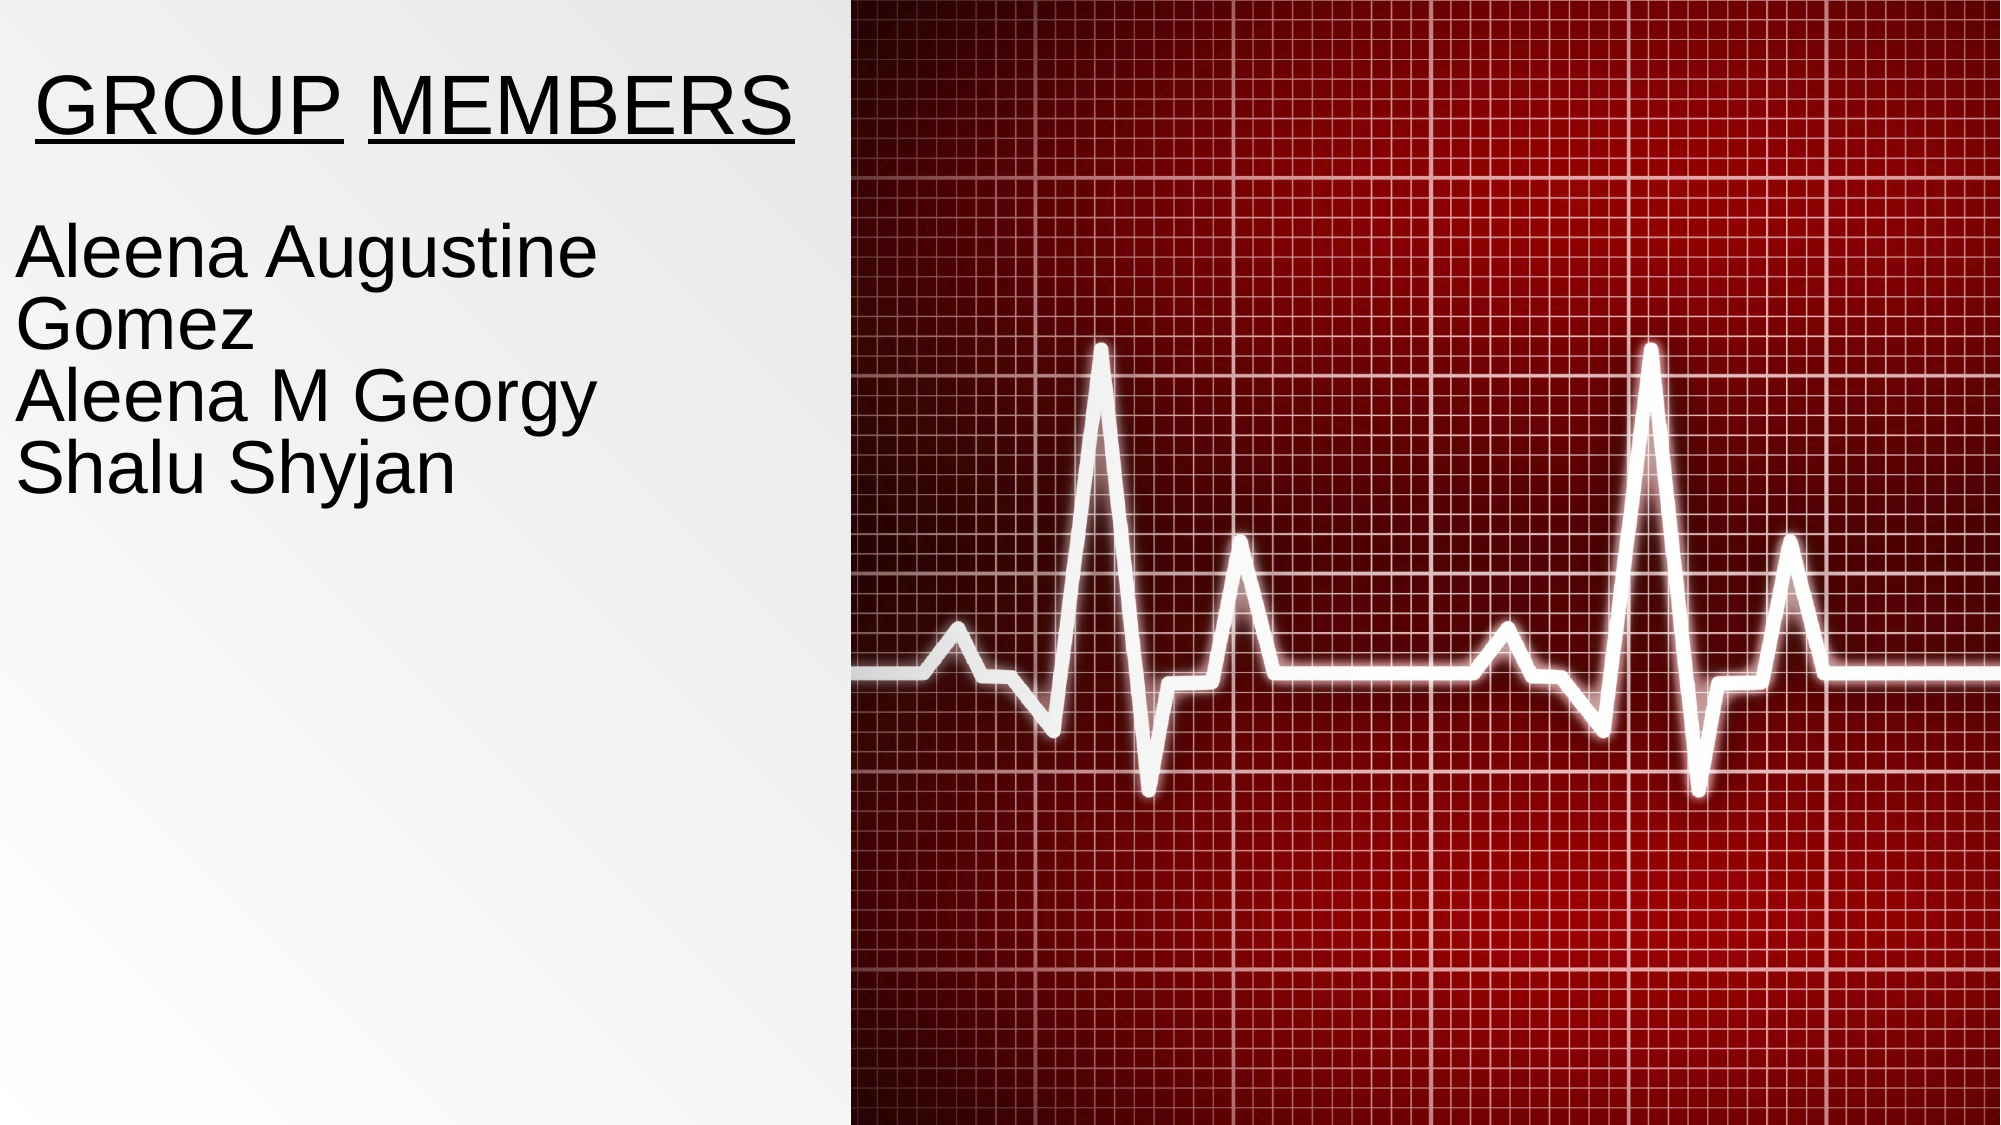

GROUP MEMBERS
# Aleena Augustine Gomez Aleena M Georgy Shalu Shyjan